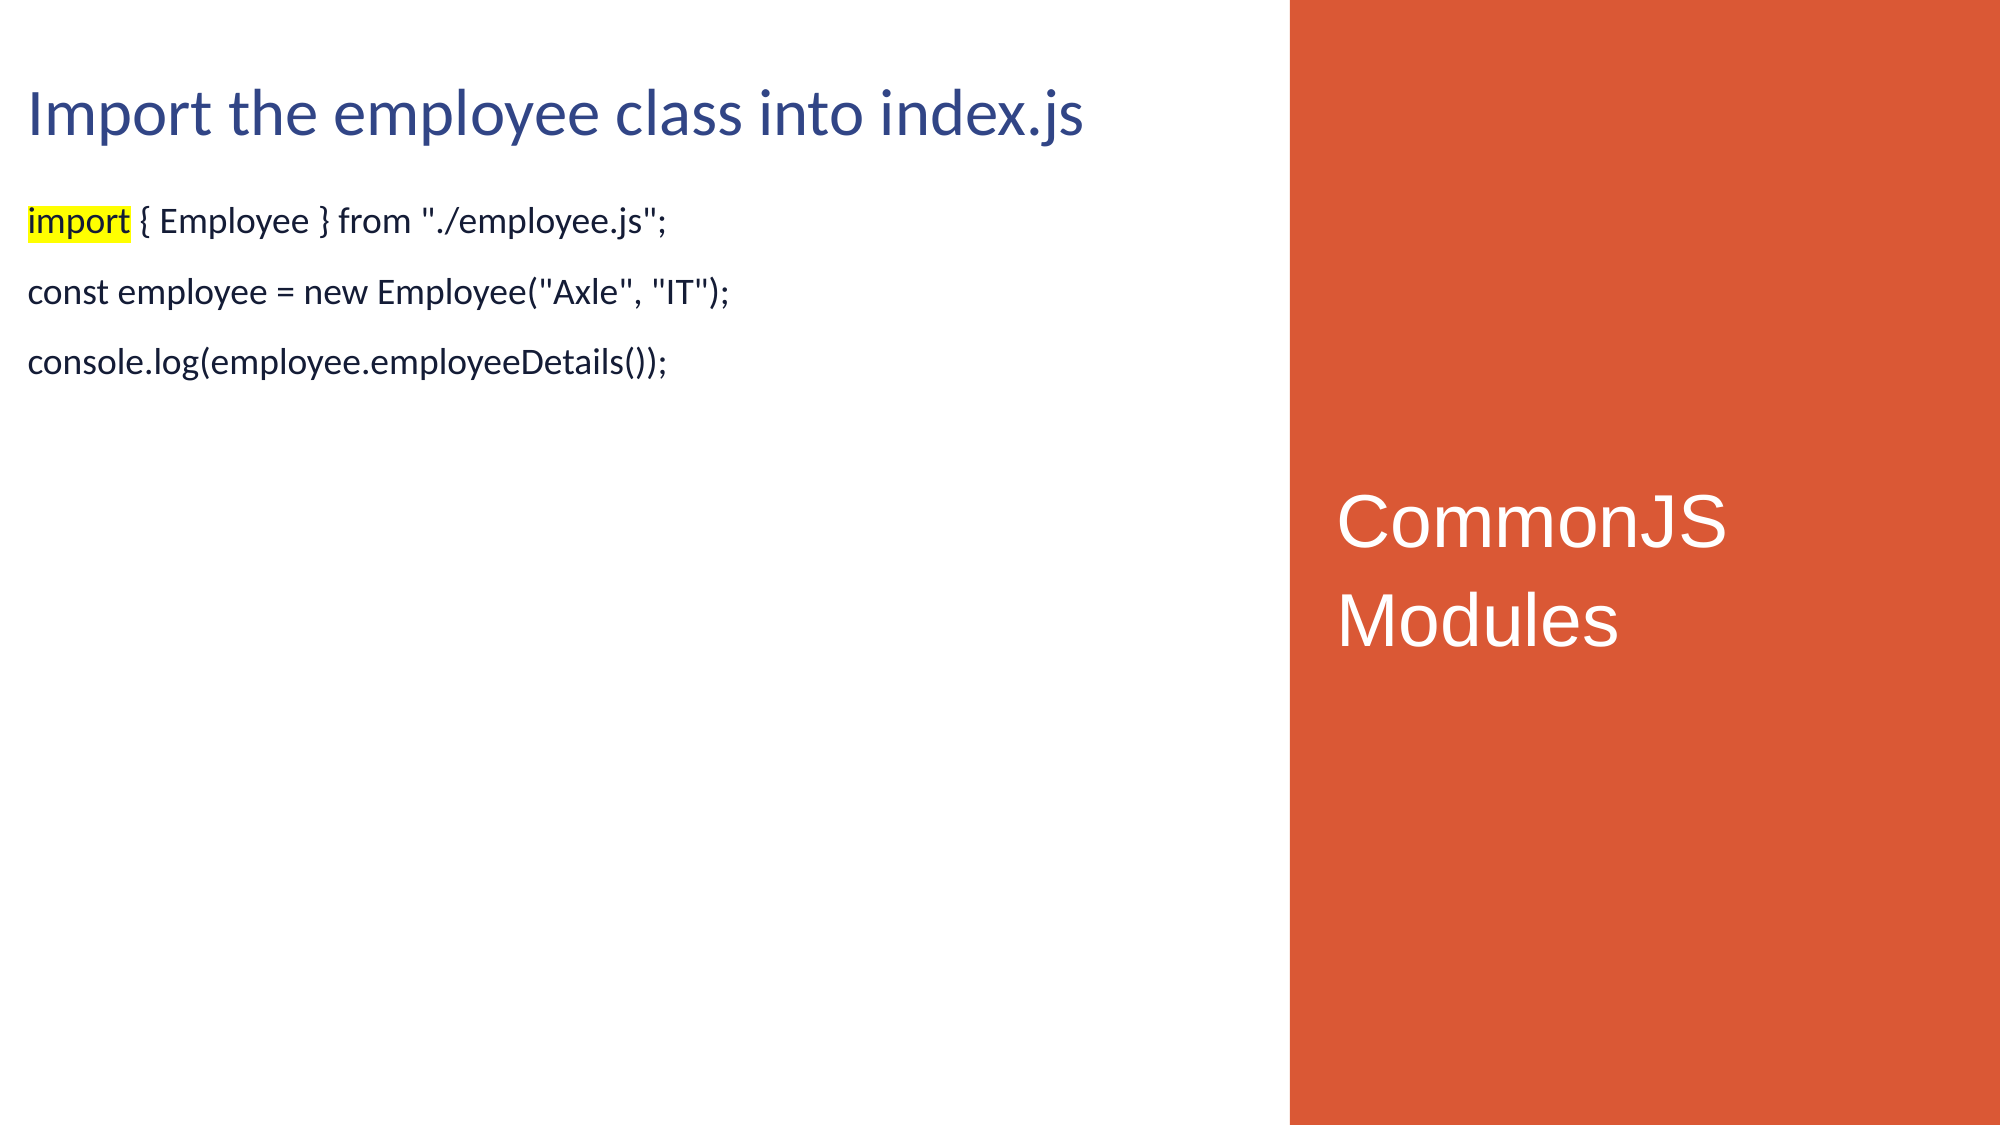

Import the employee class into index.js
import { Employee } from "./employee.js";
const employee = new Employee("Axle", "IT");
console.log(employee.employeeDetails());
CommonJS Modules